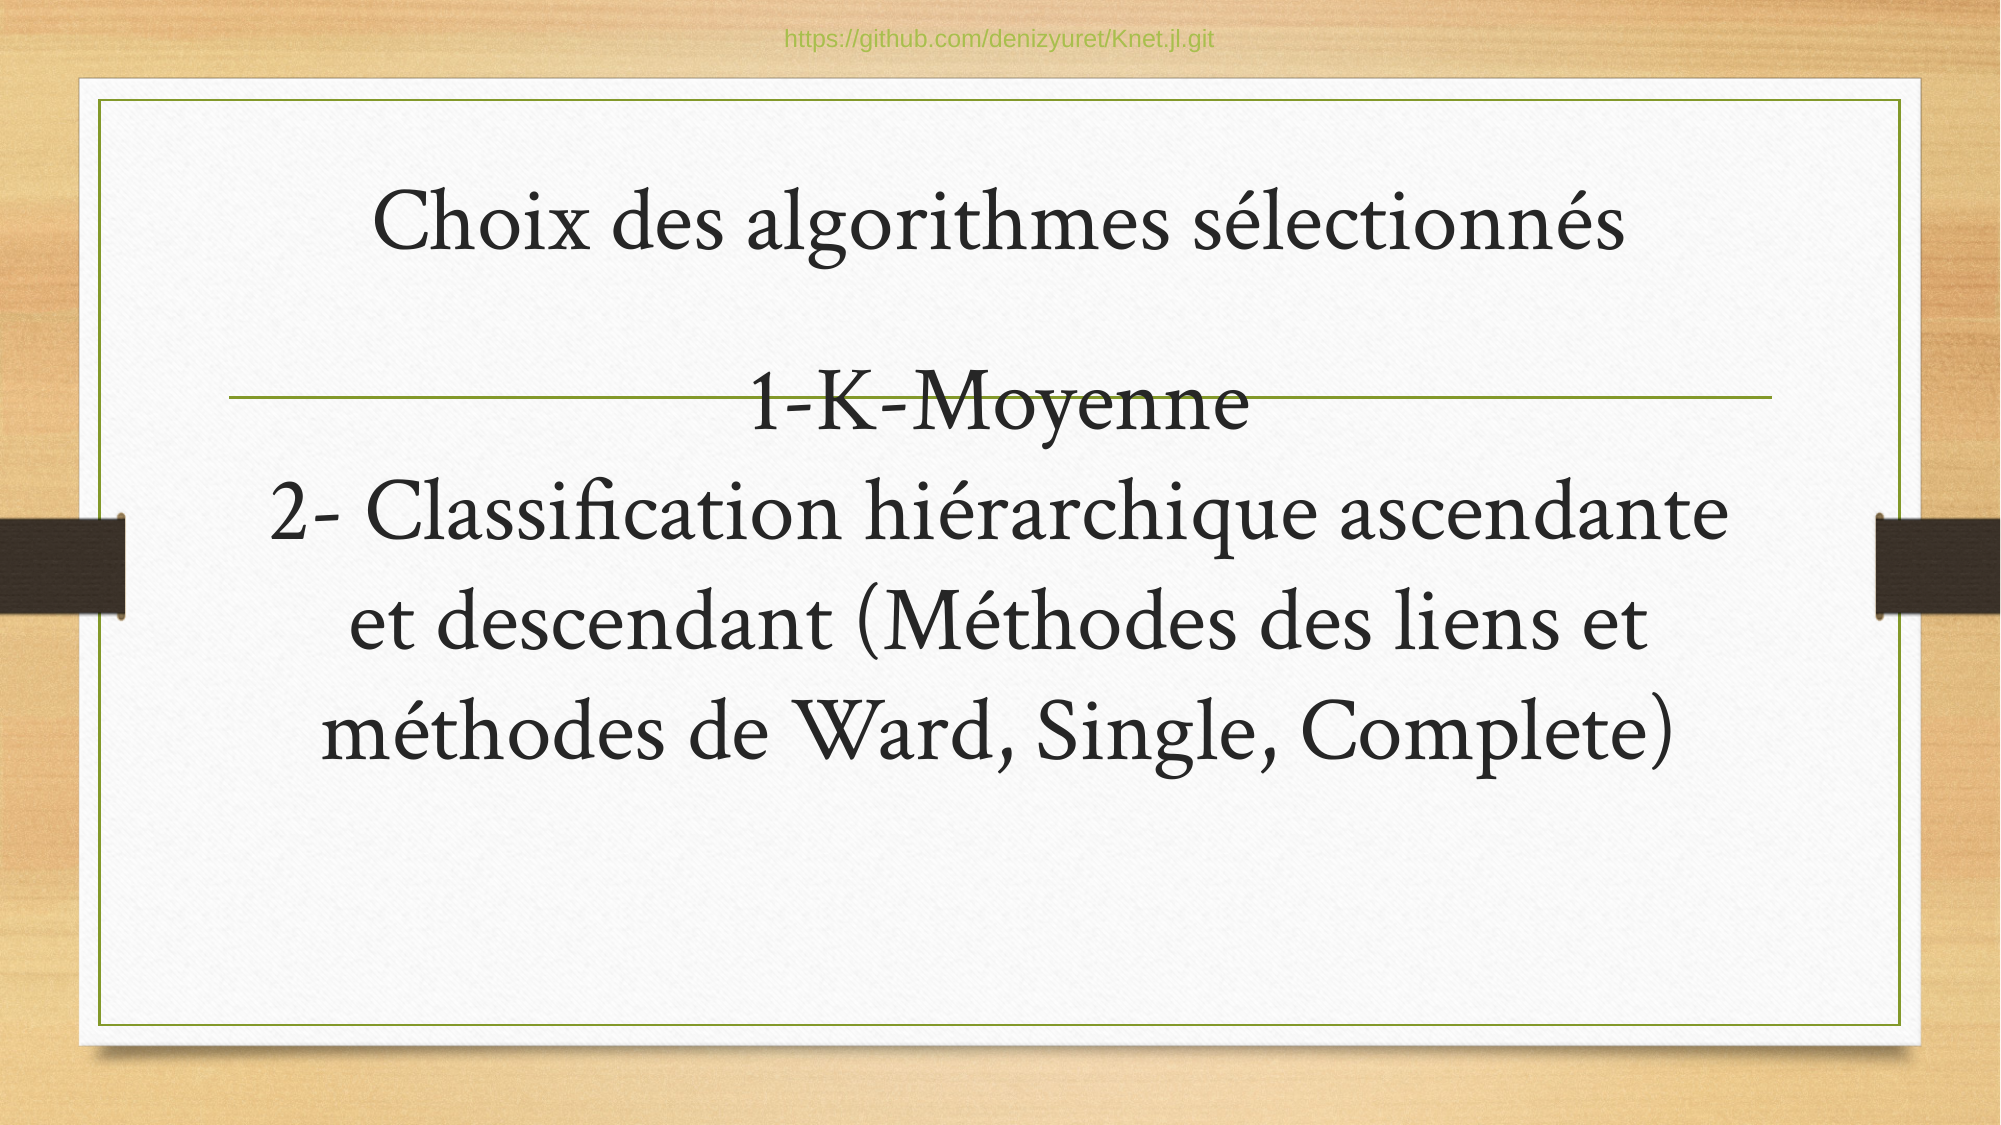

https://github.com/denizyuret/Knet.jl.git
# Choix des algorithmes sélectionnés

1-K-Moyenne
2- Classification hiérarchique ascendante et descendant (Méthodes des liens et méthodes de Ward, Single, Complete)